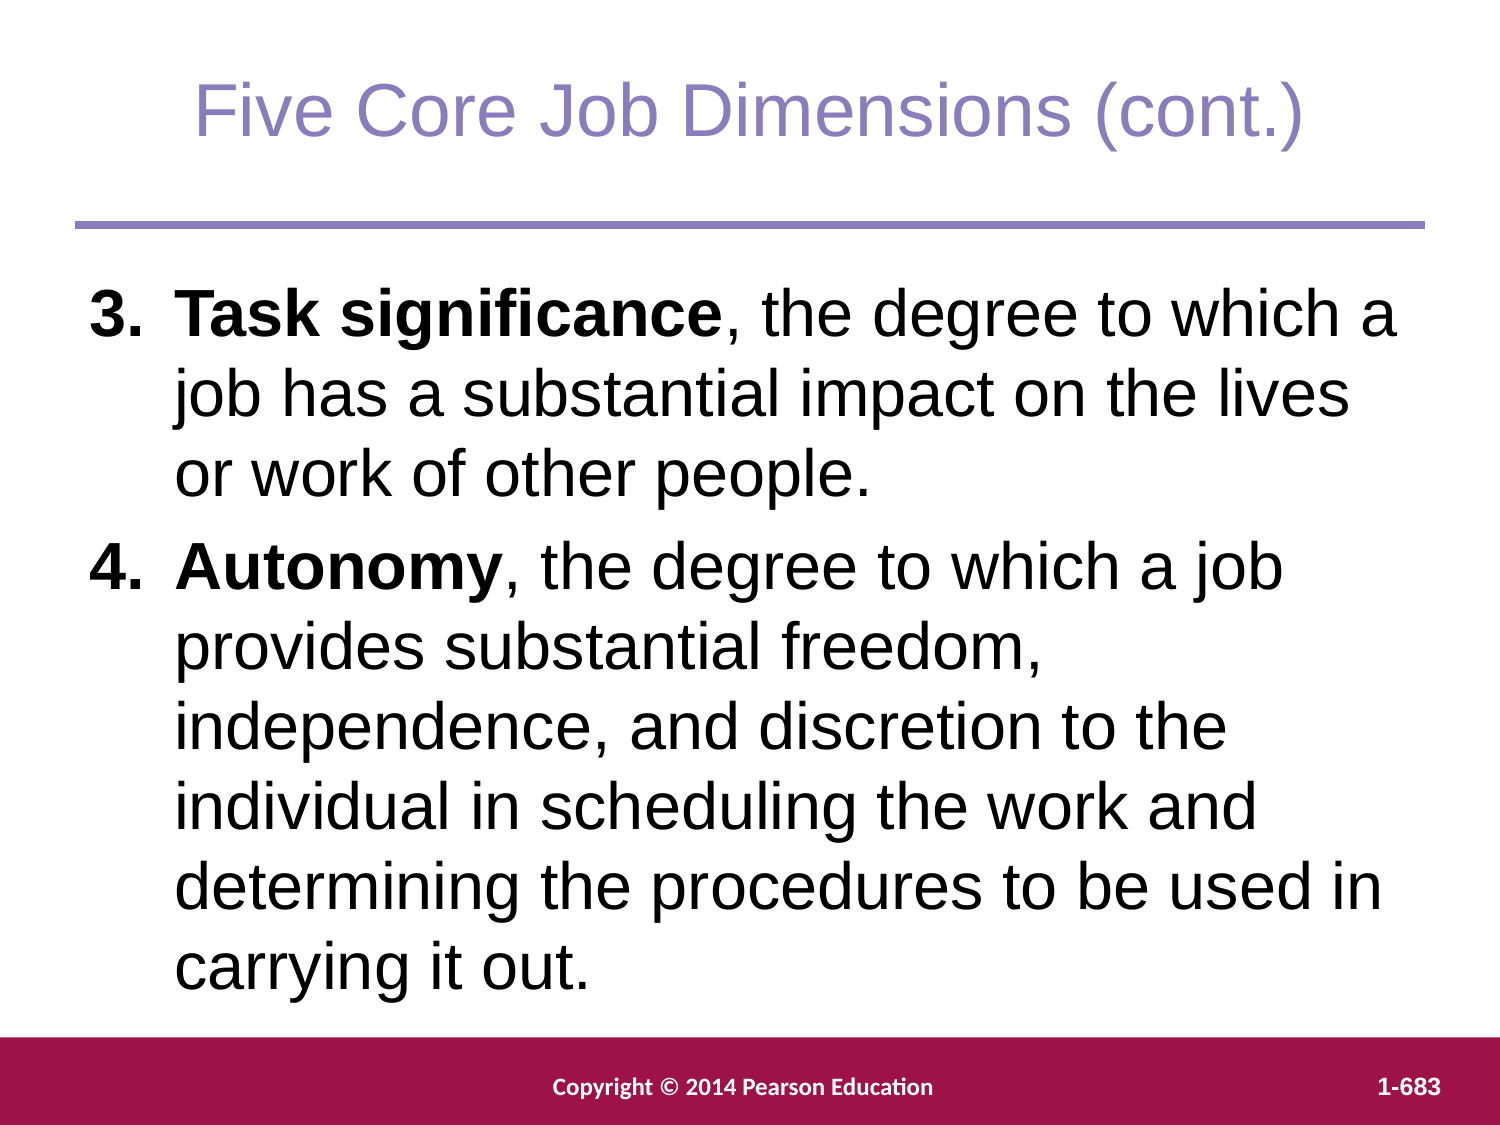

Five Core Job Dimensions (cont.)
Task significance, the degree to which a job has a substantial impact on the lives or work of other people.
Autonomy, the degree to which a job provides substantial freedom, independence, and discretion to the individual in scheduling the work and determining the procedures to be used in carrying it out.